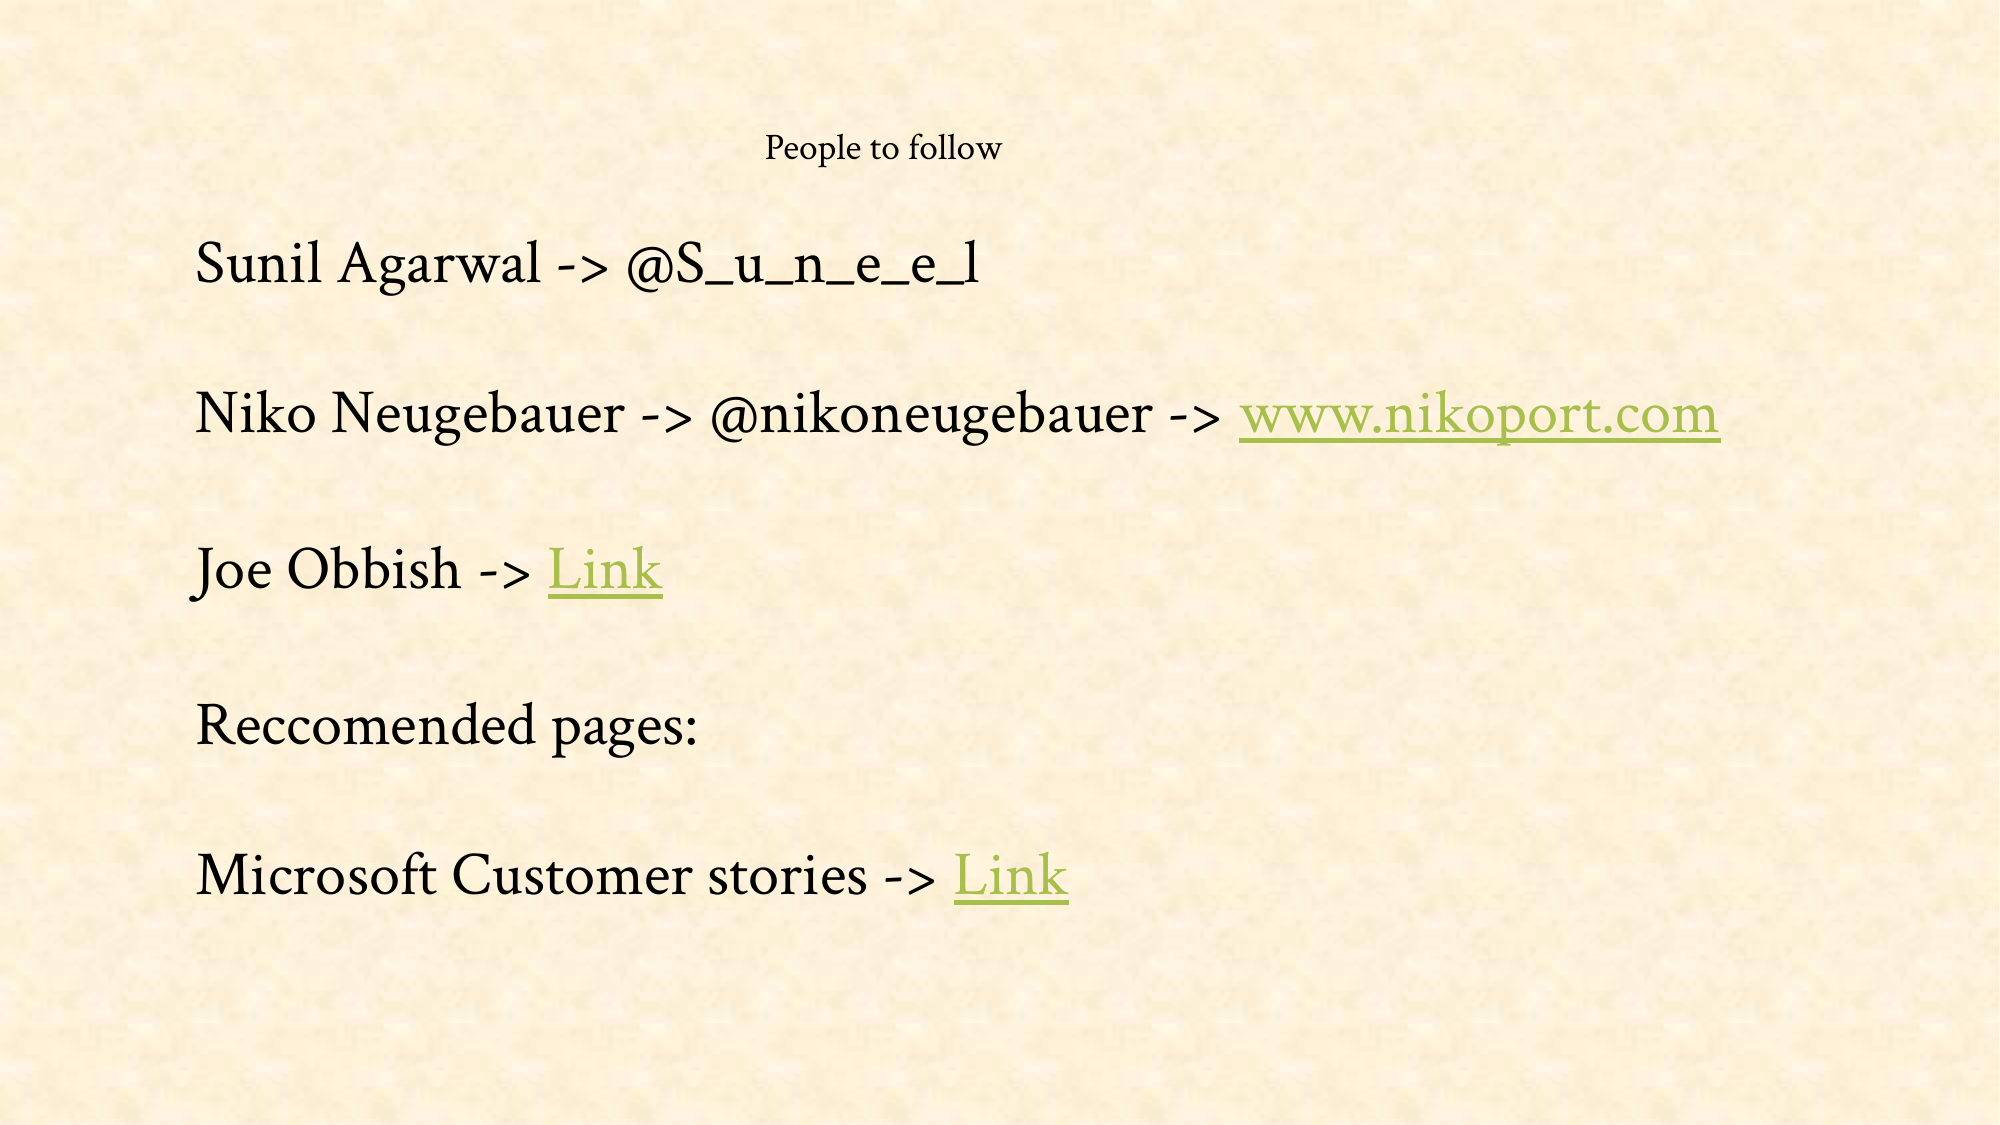

People to follow
Sunil Agarwal -> @S_u_n_e_e_l

Niko Neugebauer -> @nikoneugebauer -> www.nikoport.com

Joe Obbish -> Link

Reccomended pages:

Microsoft Customer stories -> Link